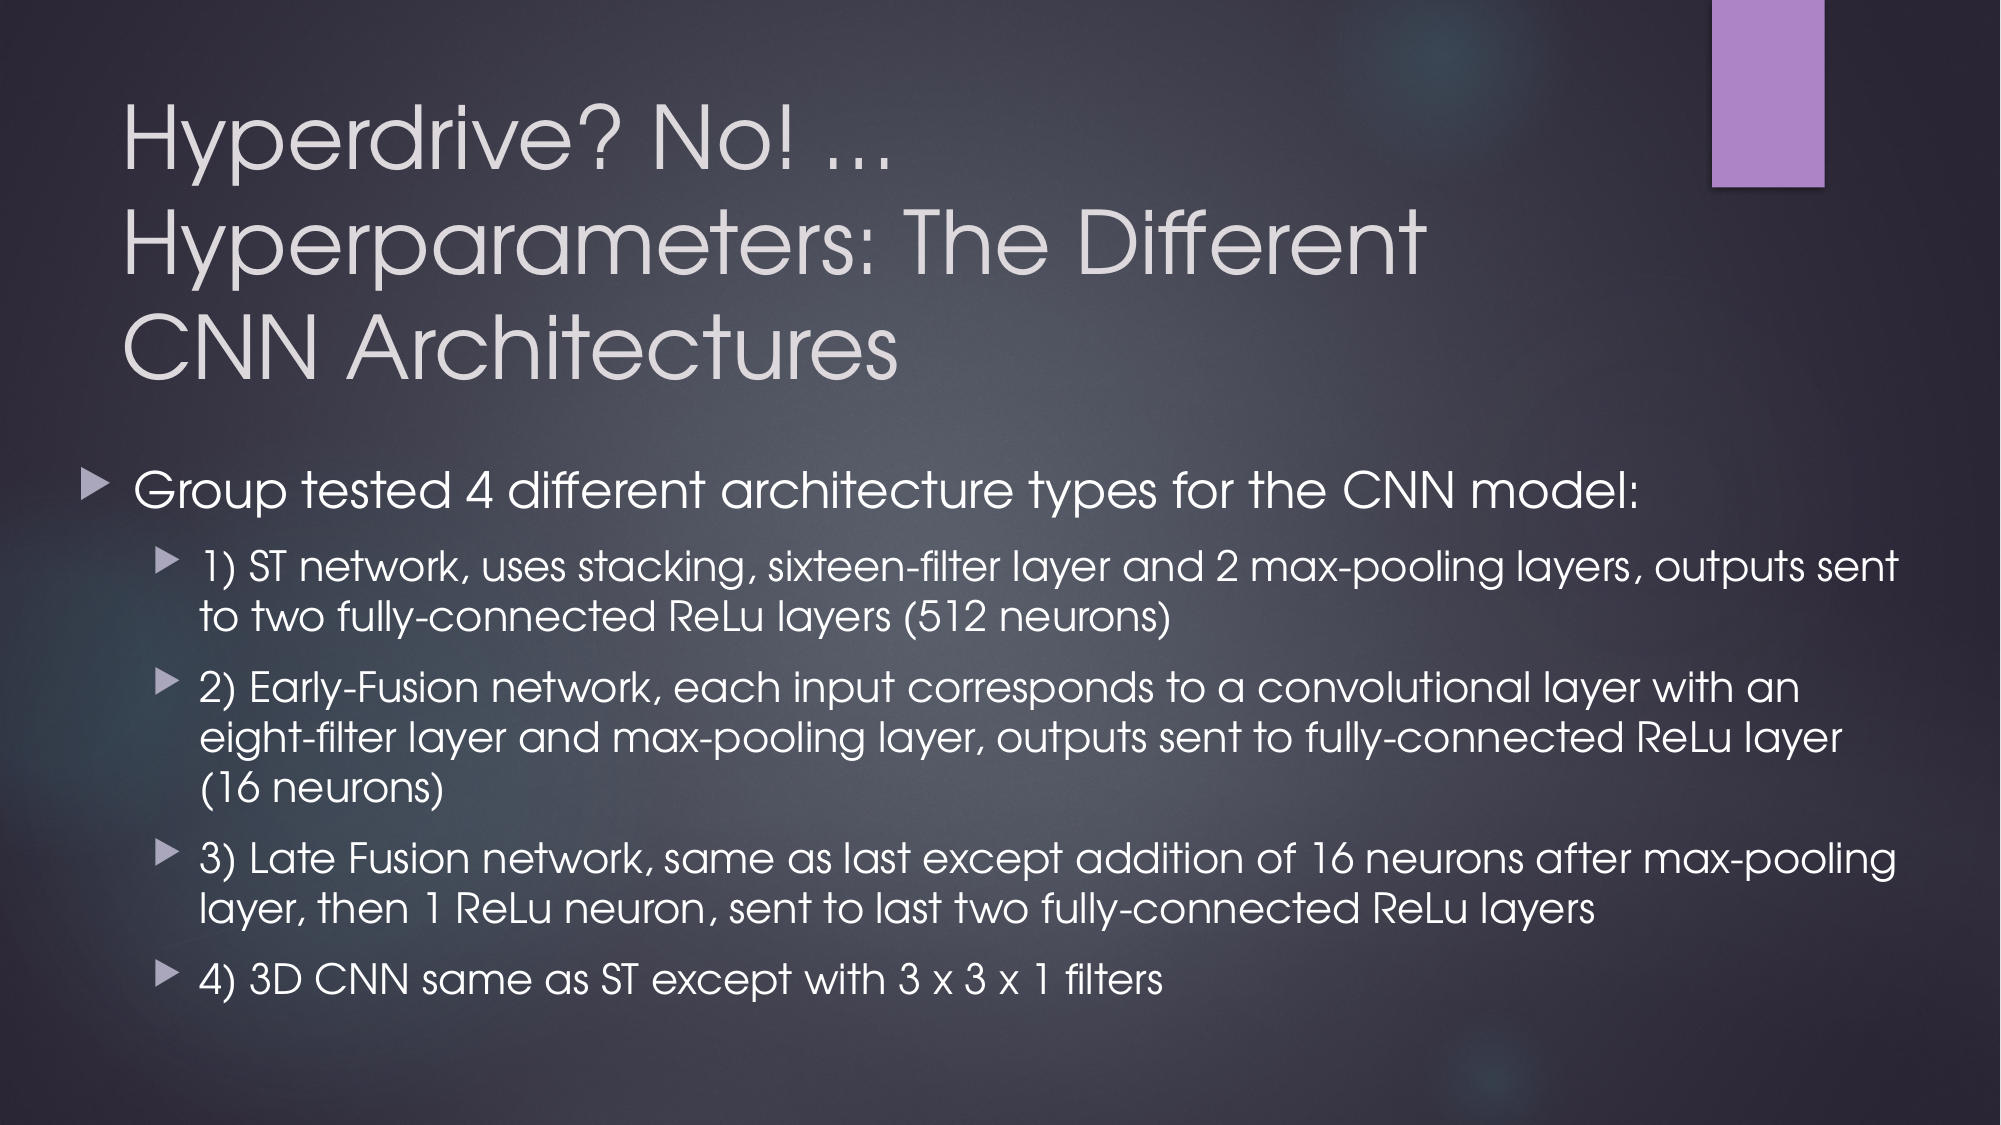

# Hyperdrive? No! … Hyperparameters: The Different CNN Architectures
Group tested 4 different architecture types for the CNN model:
1) ST network, uses stacking, sixteen-filter layer and 2 max-pooling layers, outputs sent to two fully-connected ReLu layers (512 neurons)
2) Early-Fusion network, each input corresponds to a convolutional layer with an eight-filter layer and max-pooling layer, outputs sent to fully-connected ReLu layer (16 neurons)
3) Late Fusion network, same as last except addition of 16 neurons after max-pooling layer, then 1 ReLu neuron, sent to last two fully-connected ReLu layers
4) 3D CNN same as ST except with 3 x 3 x 1 filters